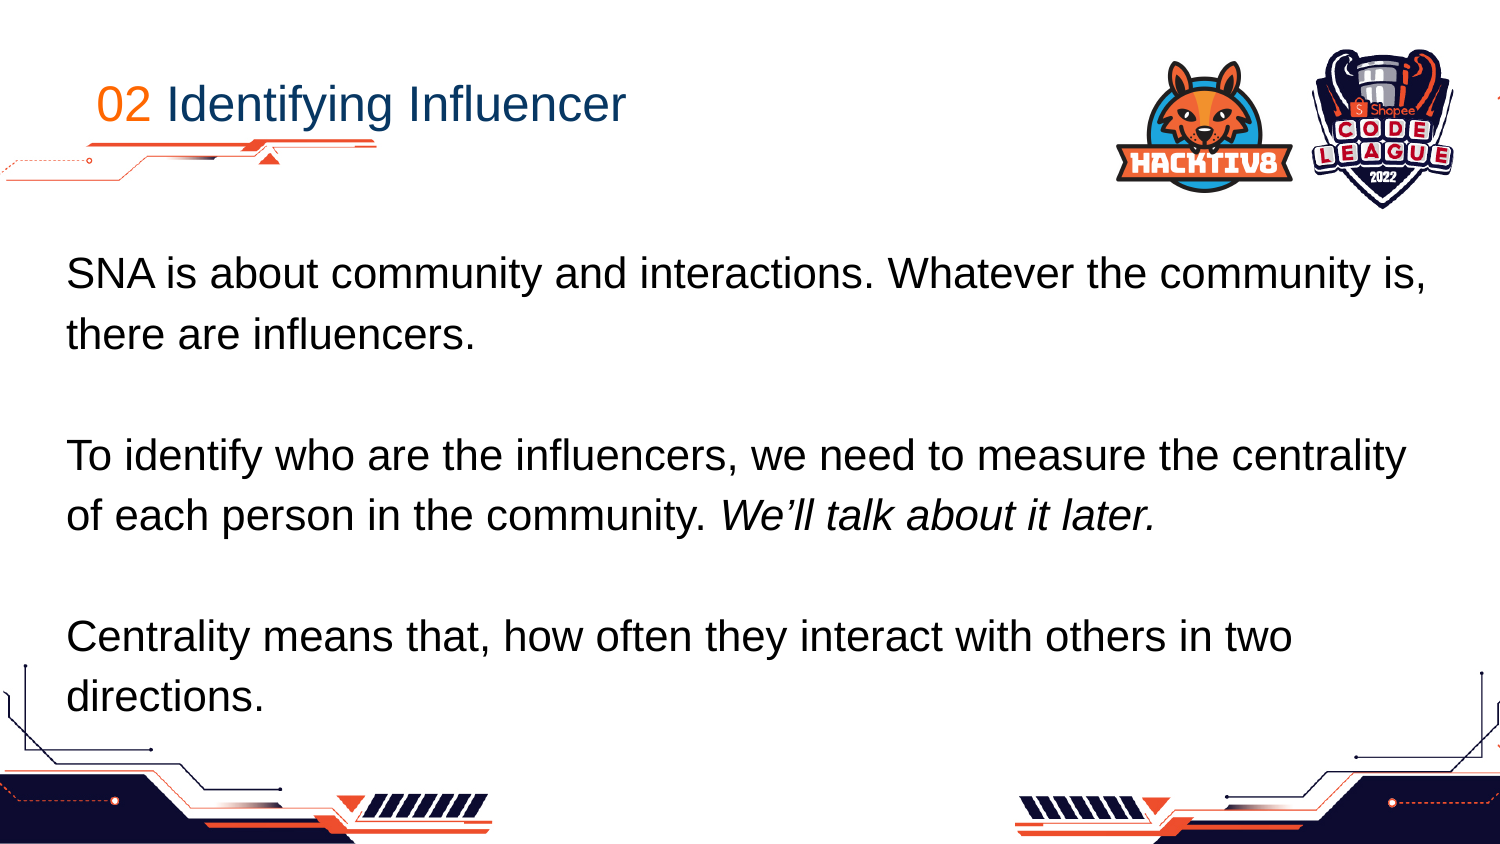

02 Identifying Influencer
SNA is about community and interactions. Whatever the community is, there are influencers.

To identify who are the influencers, we need to measure the centrality of each person in the community. We’ll talk about it later.

Centrality means that, how often they interact with others in two directions.